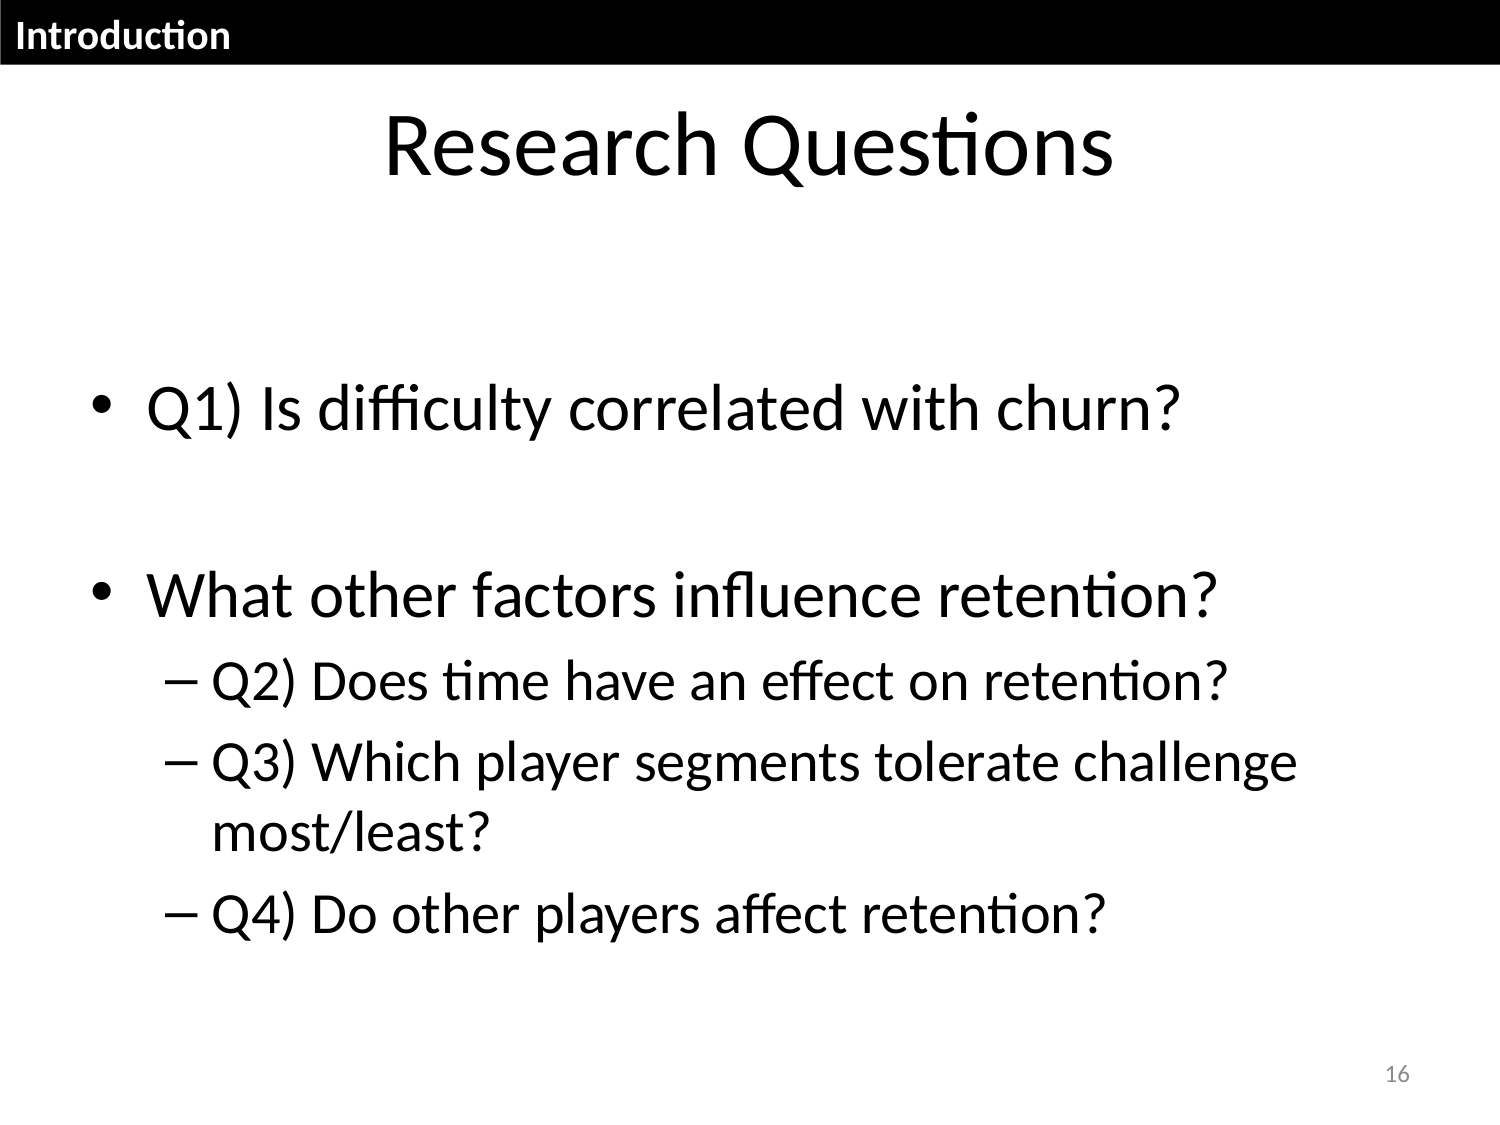

Introduction
# Research Questions

Q1) Is difficulty correlated with churn?

What other factors influence retention?
Q2) Does time have an effect on retention?
Q3) Which player segments tolerate challenge most/least?
Q4) Do other players affect retention?
16